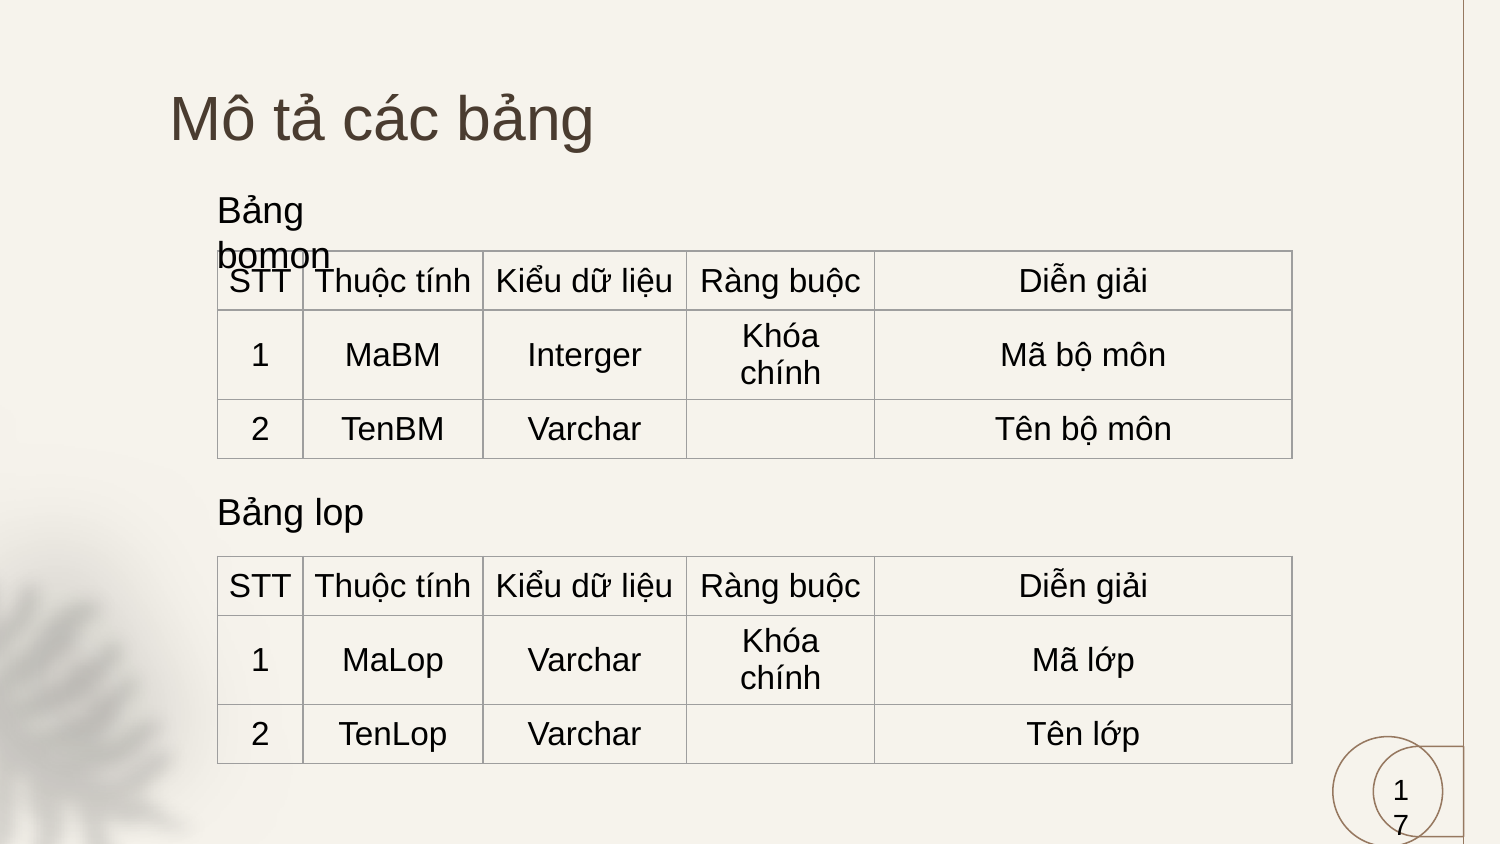

# Mô tả các bảng
Bảng bomon
| STT | Thuộc tính | Kiểu dữ liệu | Ràng buộc | Diễn giải |
| --- | --- | --- | --- | --- |
| 1 | MaBM | Interger | Khóa chính | Mã bộ môn |
| 2 | TenBM | Varchar |  | Tên bộ môn |
Bảng lop
| STT | Thuộc tính | Kiểu dữ liệu | Ràng buộc | Diễn giải |
| --- | --- | --- | --- | --- |
| 1 | MaLop | Varchar | Khóa chính | Mã lớp |
| 2 | TenLop | Varchar |  | Tên lớp |
17